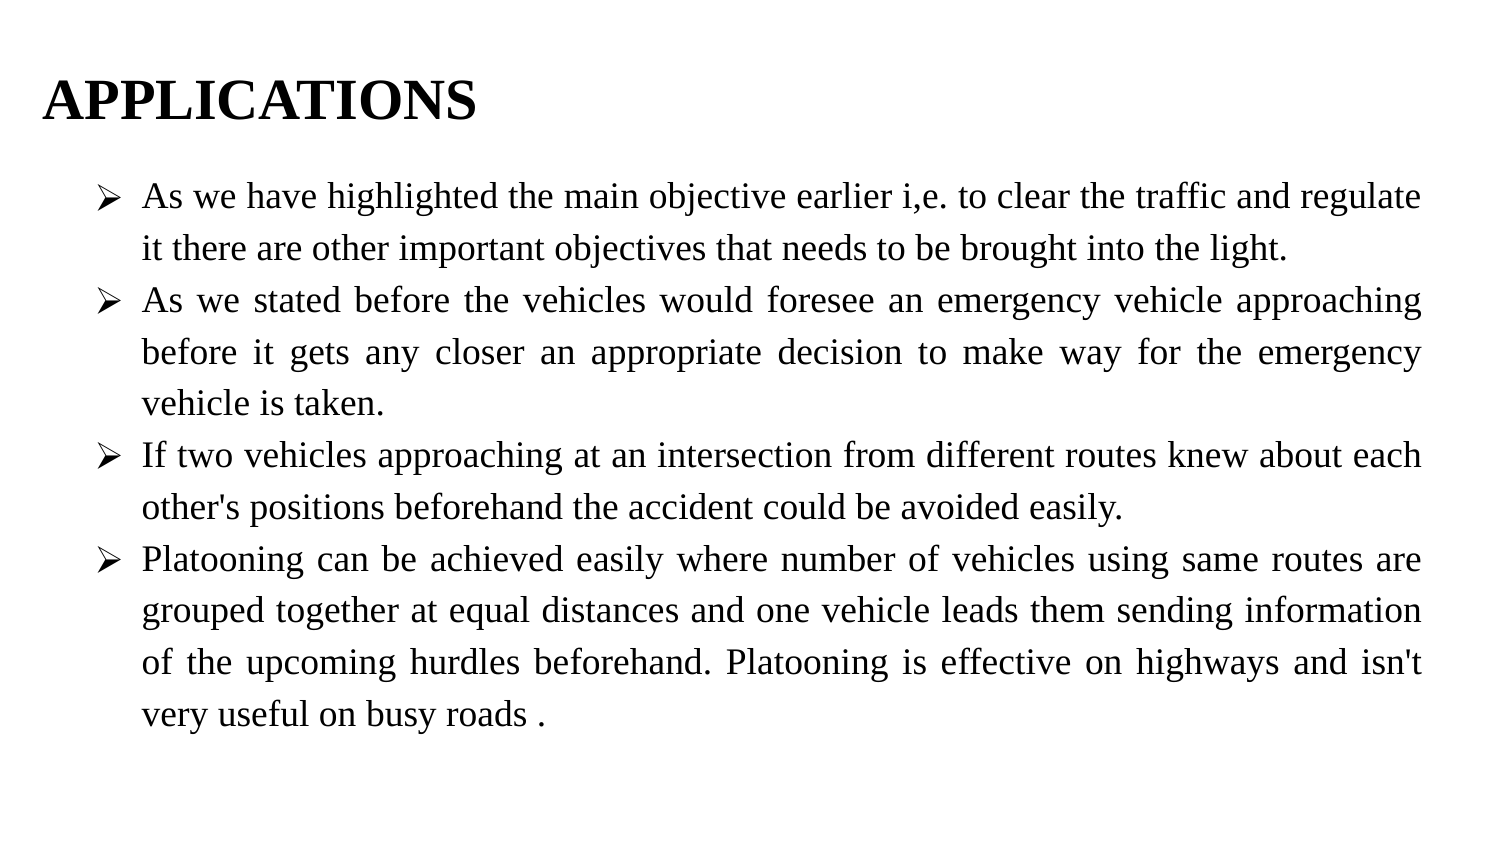

# APPLICATIONS

As we have highlighted the main objective earlier i,e. to clear the traffic and regulate it there are other important objectives that needs to be brought into the light.
As we stated before the vehicles would foresee an emergency vehicle approaching before it gets any closer an appropriate decision to make way for the emergency vehicle is taken.
If two vehicles approaching at an intersection from different routes knew about each other's positions beforehand the accident could be avoided easily.
Platooning can be achieved easily where number of vehicles using same routes are grouped together at equal distances and one vehicle leads them sending information of the upcoming hurdles beforehand. Platooning is effective on highways and isn't very useful on busy roads .